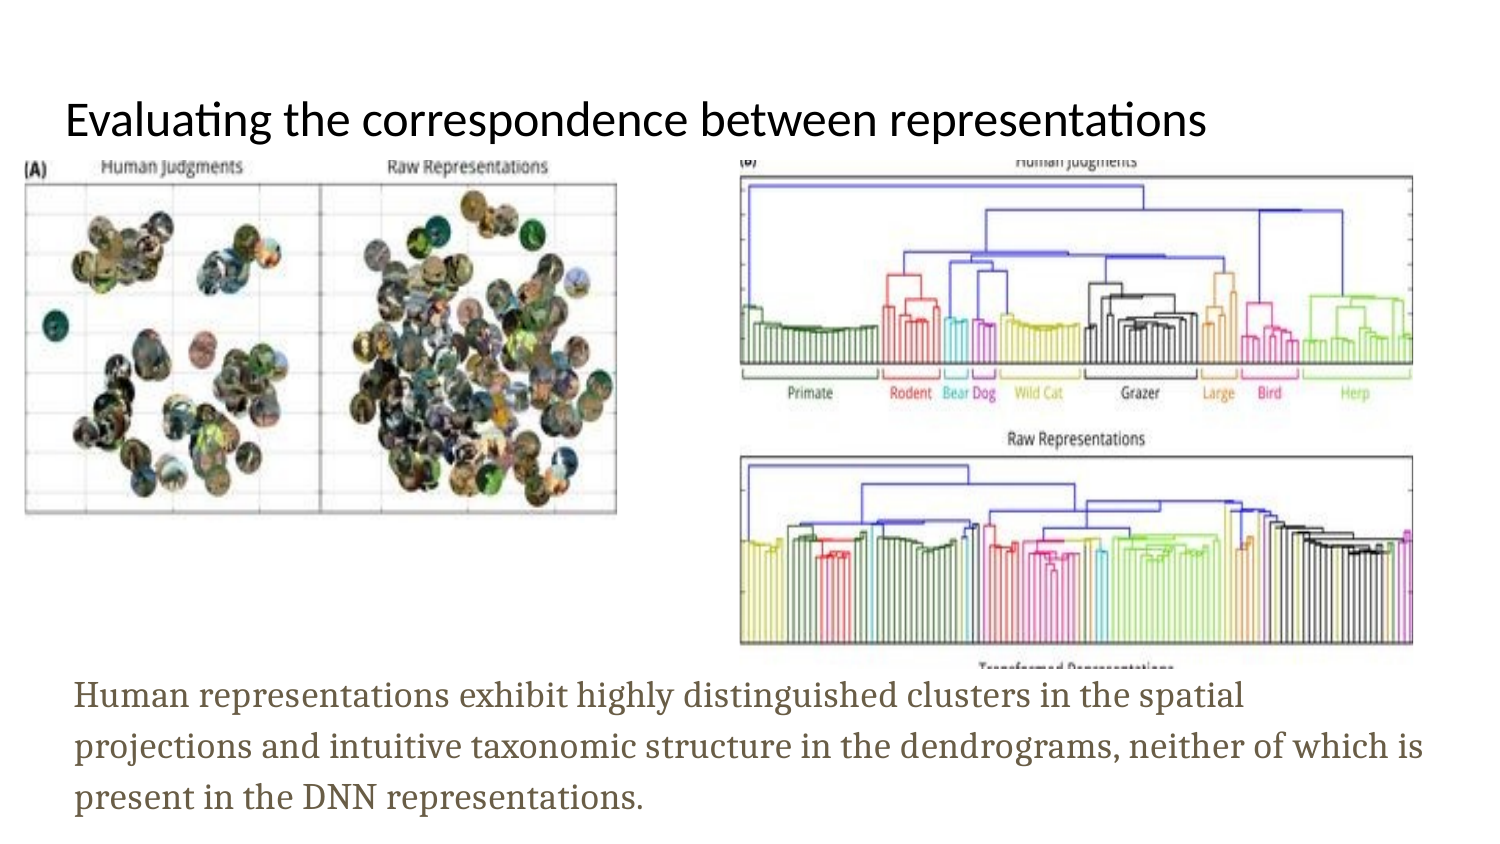

# Evaluating the correspondence between representations

Human representations exhibit highly distinguished clusters in the spatial  projections and intuitive taxonomic structure in the dendrograms, neither of which is  present in the DNN representations.